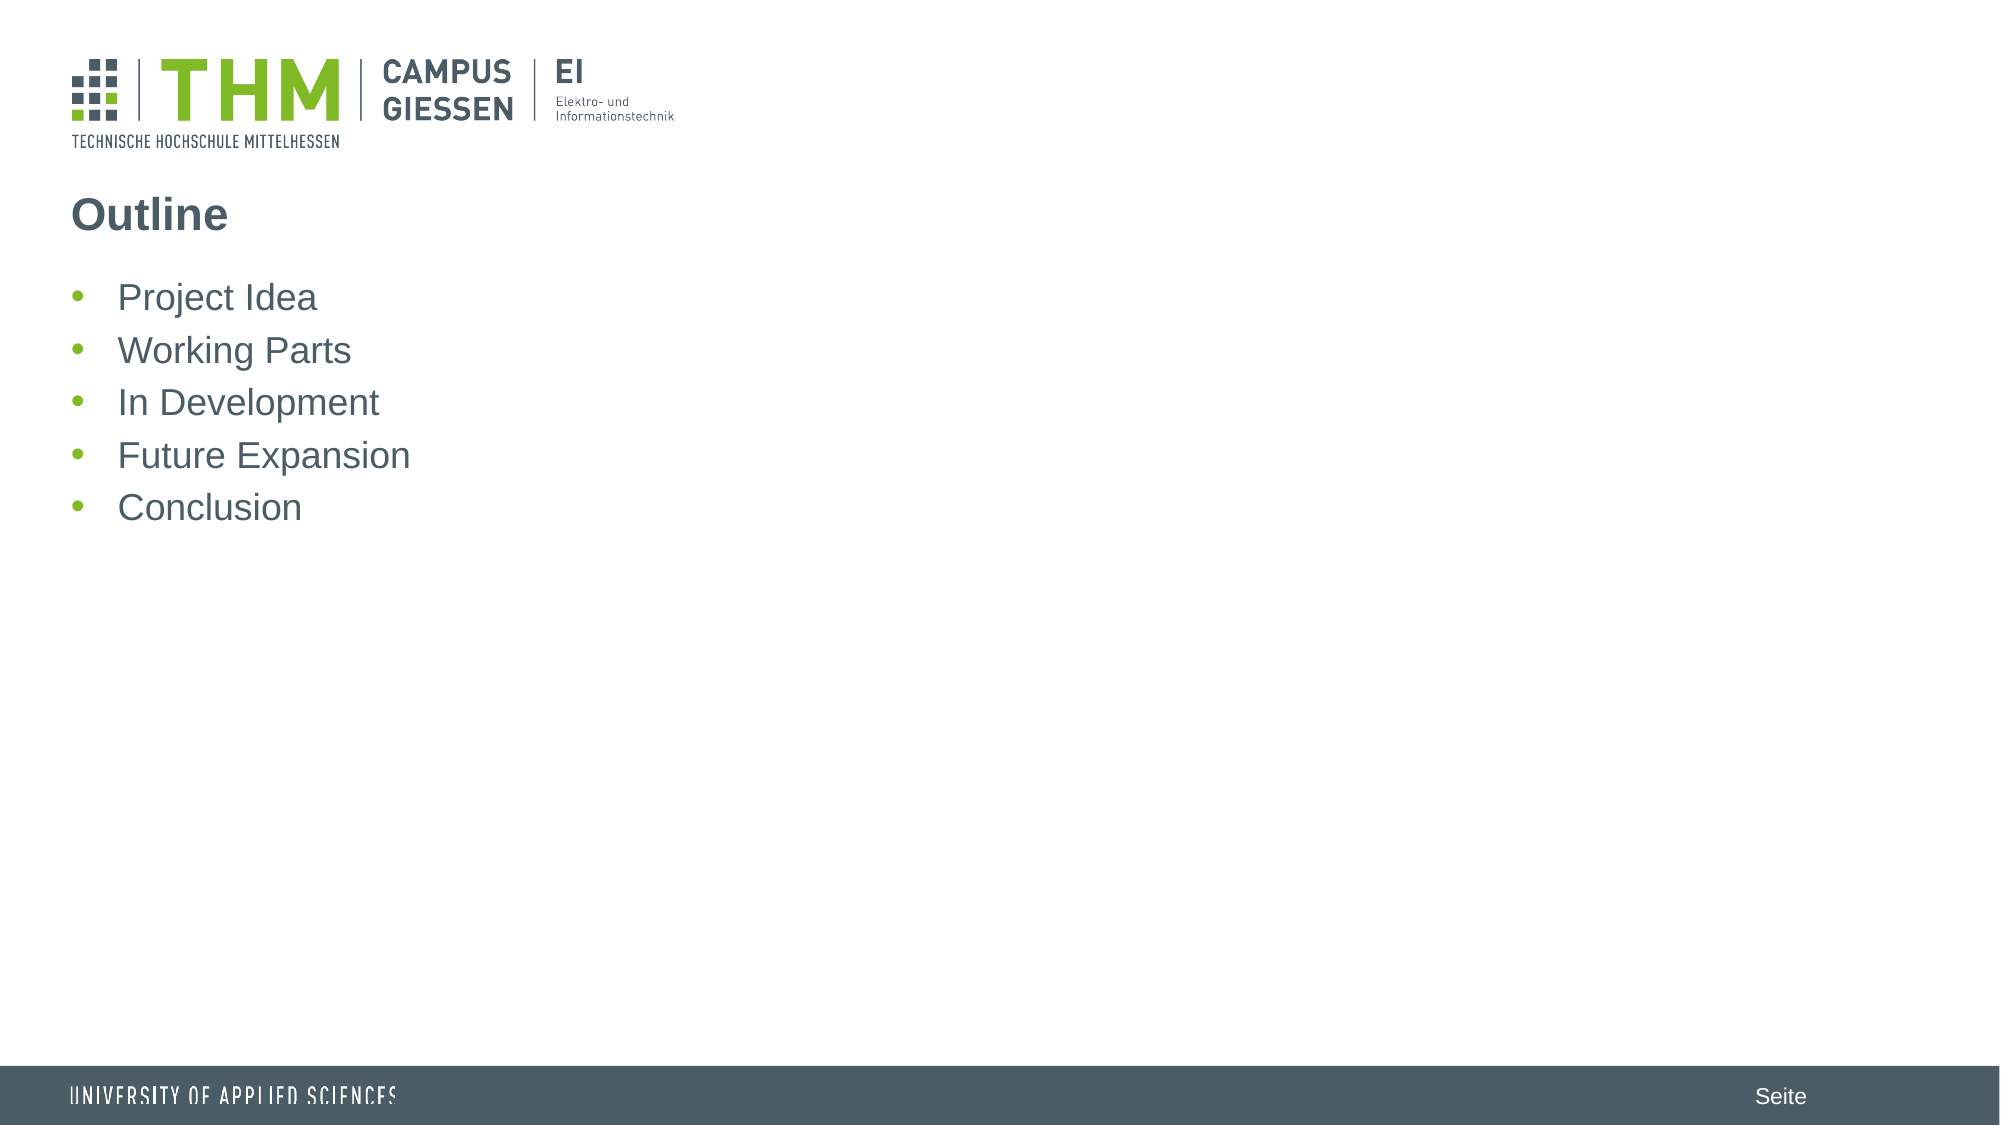

# Outline
Project Idea
Working Parts
In Development
Future Expansion
Conclusion